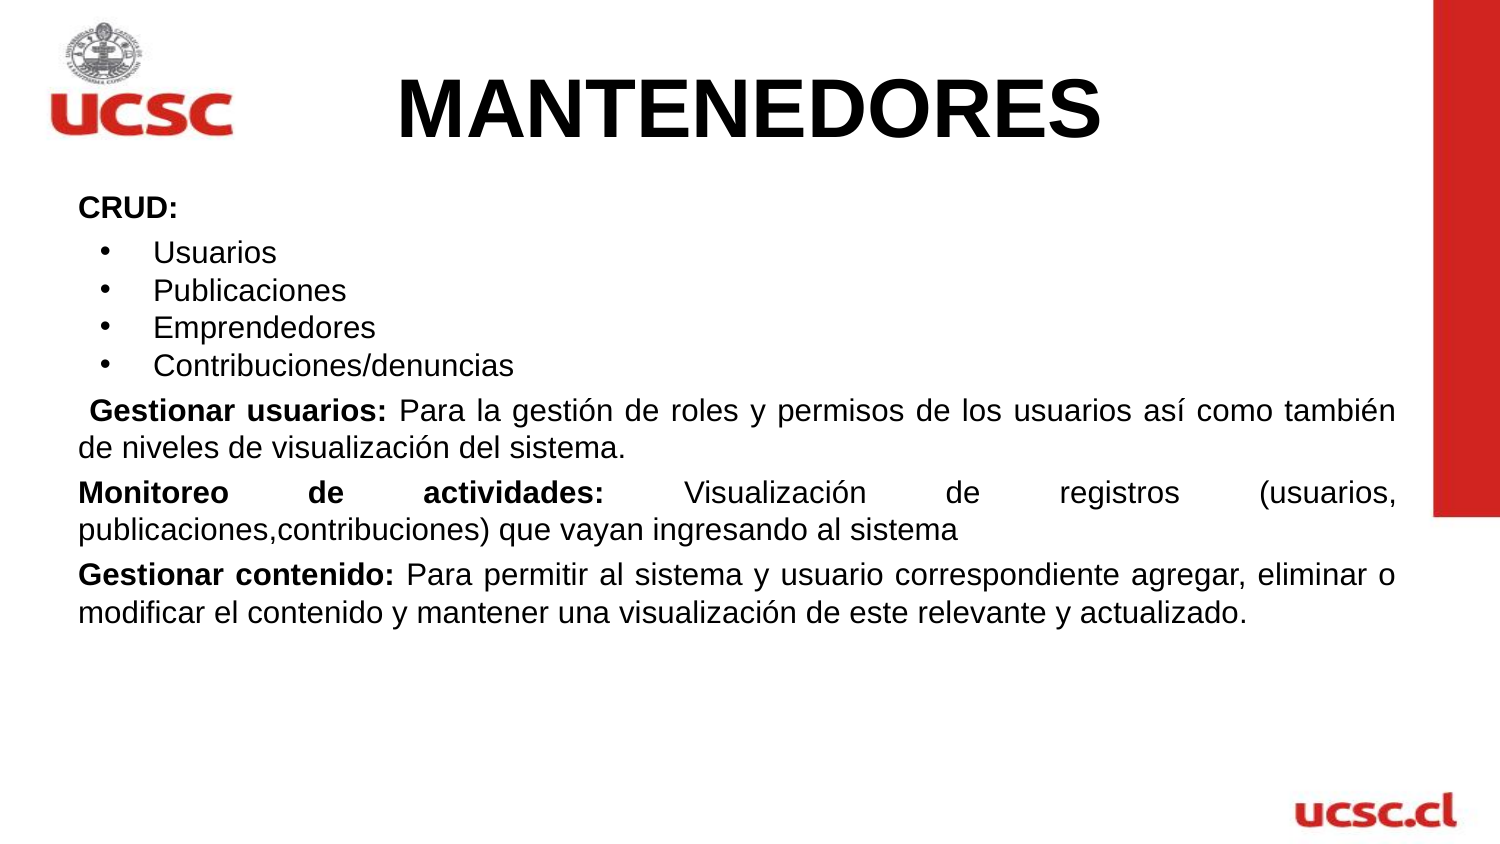

# MANTENEDORES
CRUD:
Usuarios
Publicaciones
Emprendedores
Contribuciones/denuncias
 Gestionar usuarios: Para la gestión de roles y permisos de los usuarios así como también de niveles de visualización del sistema.
Monitoreo de actividades: Visualización de registros (usuarios, publicaciones,contribuciones) que vayan ingresando al sistema
Gestionar contenido: Para permitir al sistema y usuario correspondiente agregar, eliminar o modificar el contenido y mantener una visualización de este relevante y actualizado.